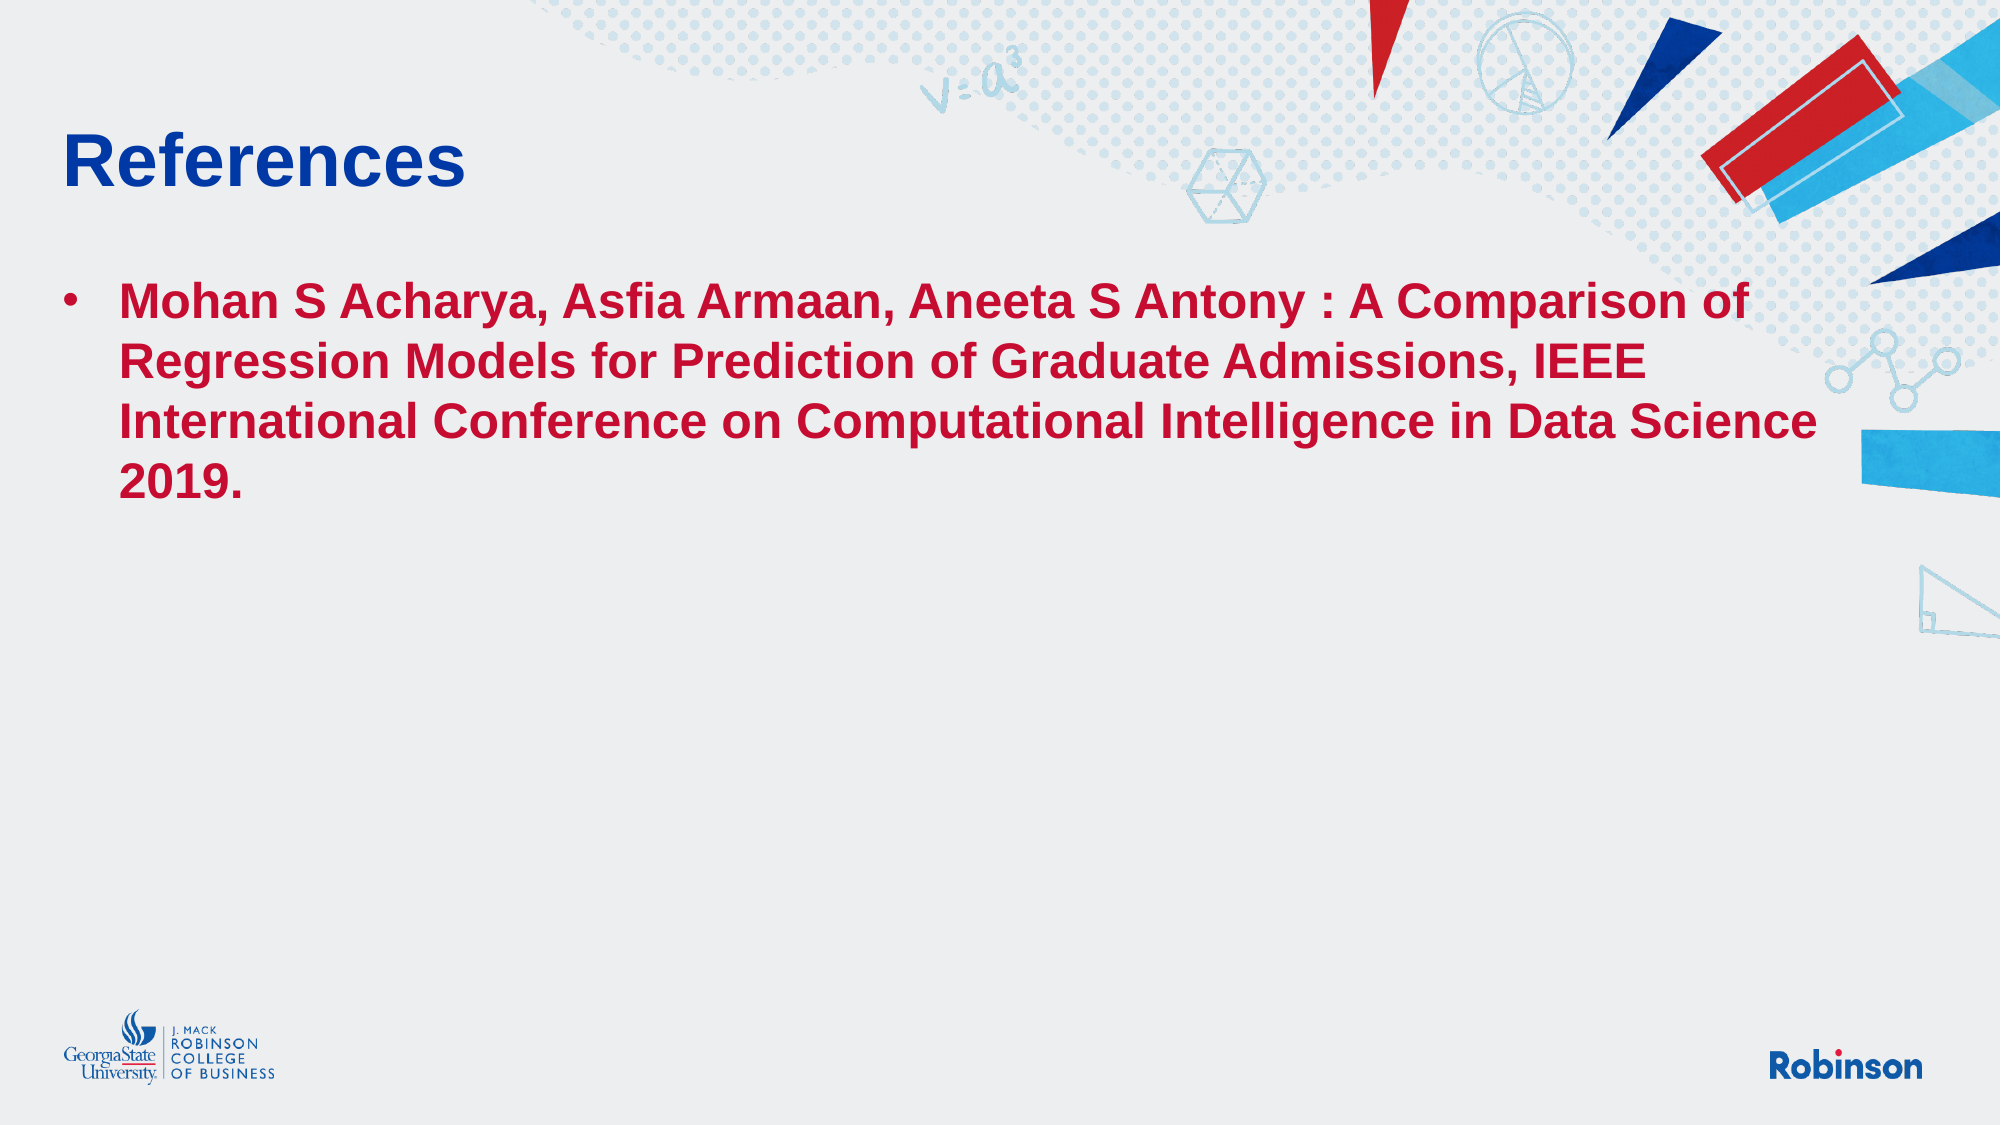

# References
Mohan S Acharya, Asfia Armaan, Aneeta S Antony : A Comparison of Regression Models for Prediction of Graduate Admissions, IEEE International Conference on Computational Intelligence in Data Science 2019.